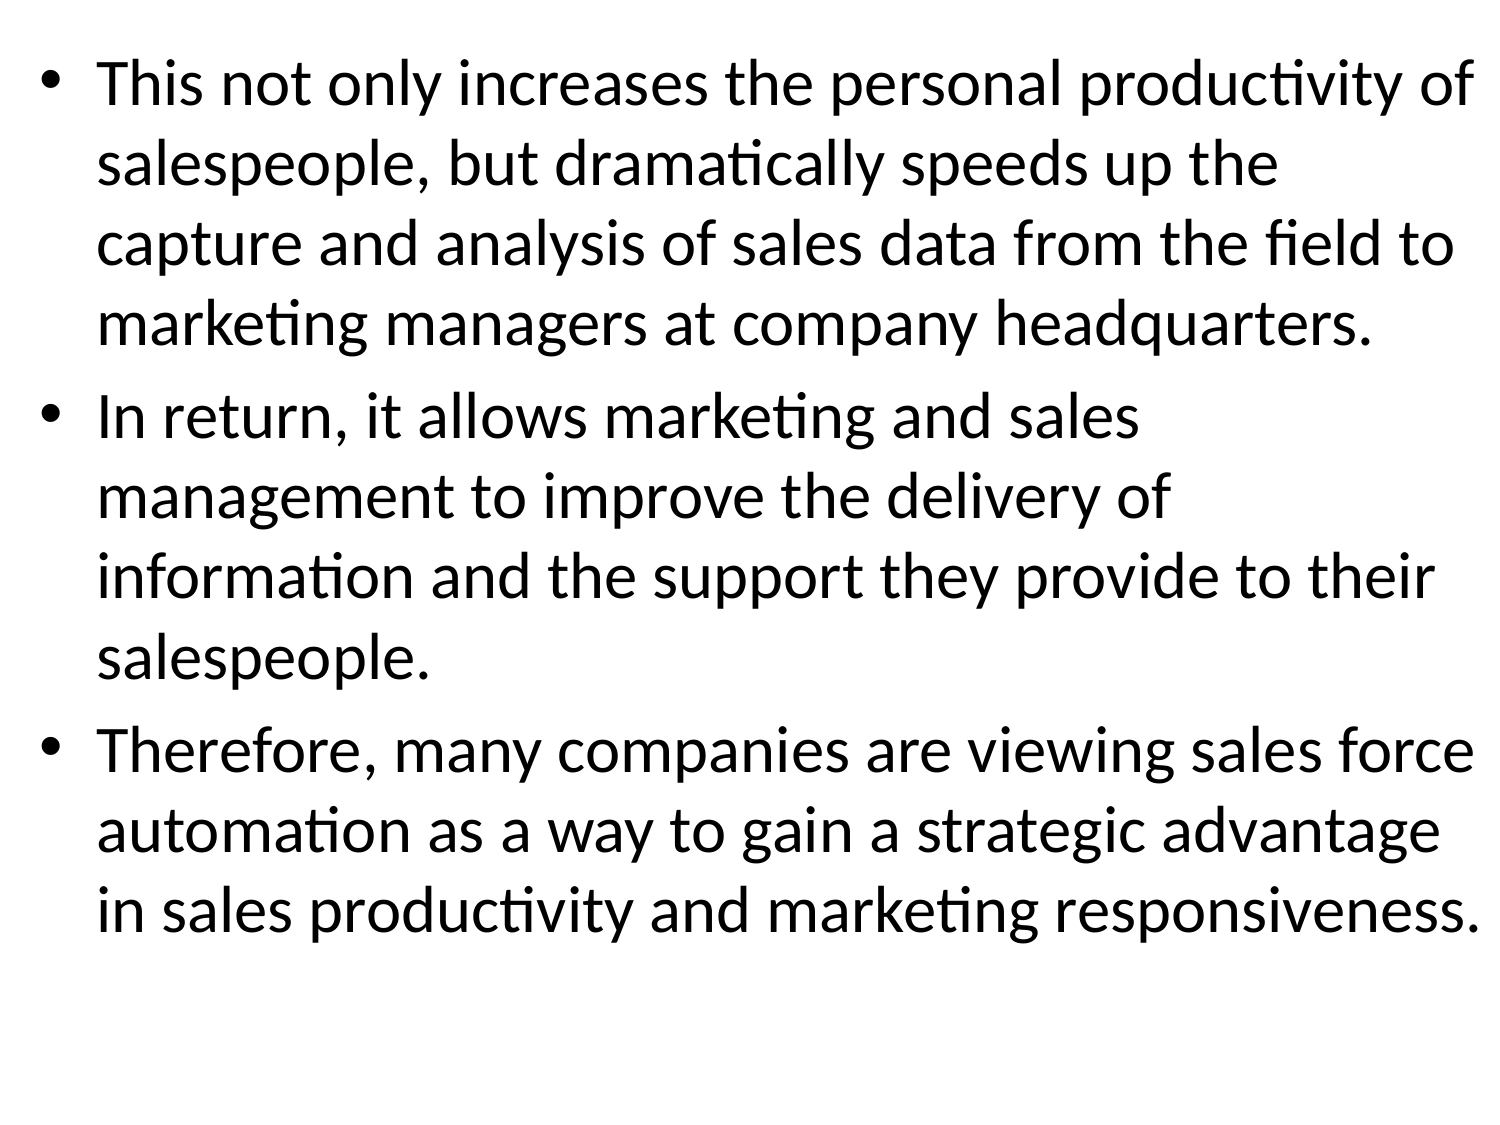

This not only increases the personal productivity of salespeople, but dramatically speeds up the capture and analysis of sales data from the field to marketing managers at company headquarters.
In return, it allows marketing and sales management to improve the delivery of information and the support they provide to their salespeople.
Therefore, many companies are viewing sales force automation as a way to gain a strategic advantage in sales productivity and marketing responsiveness.